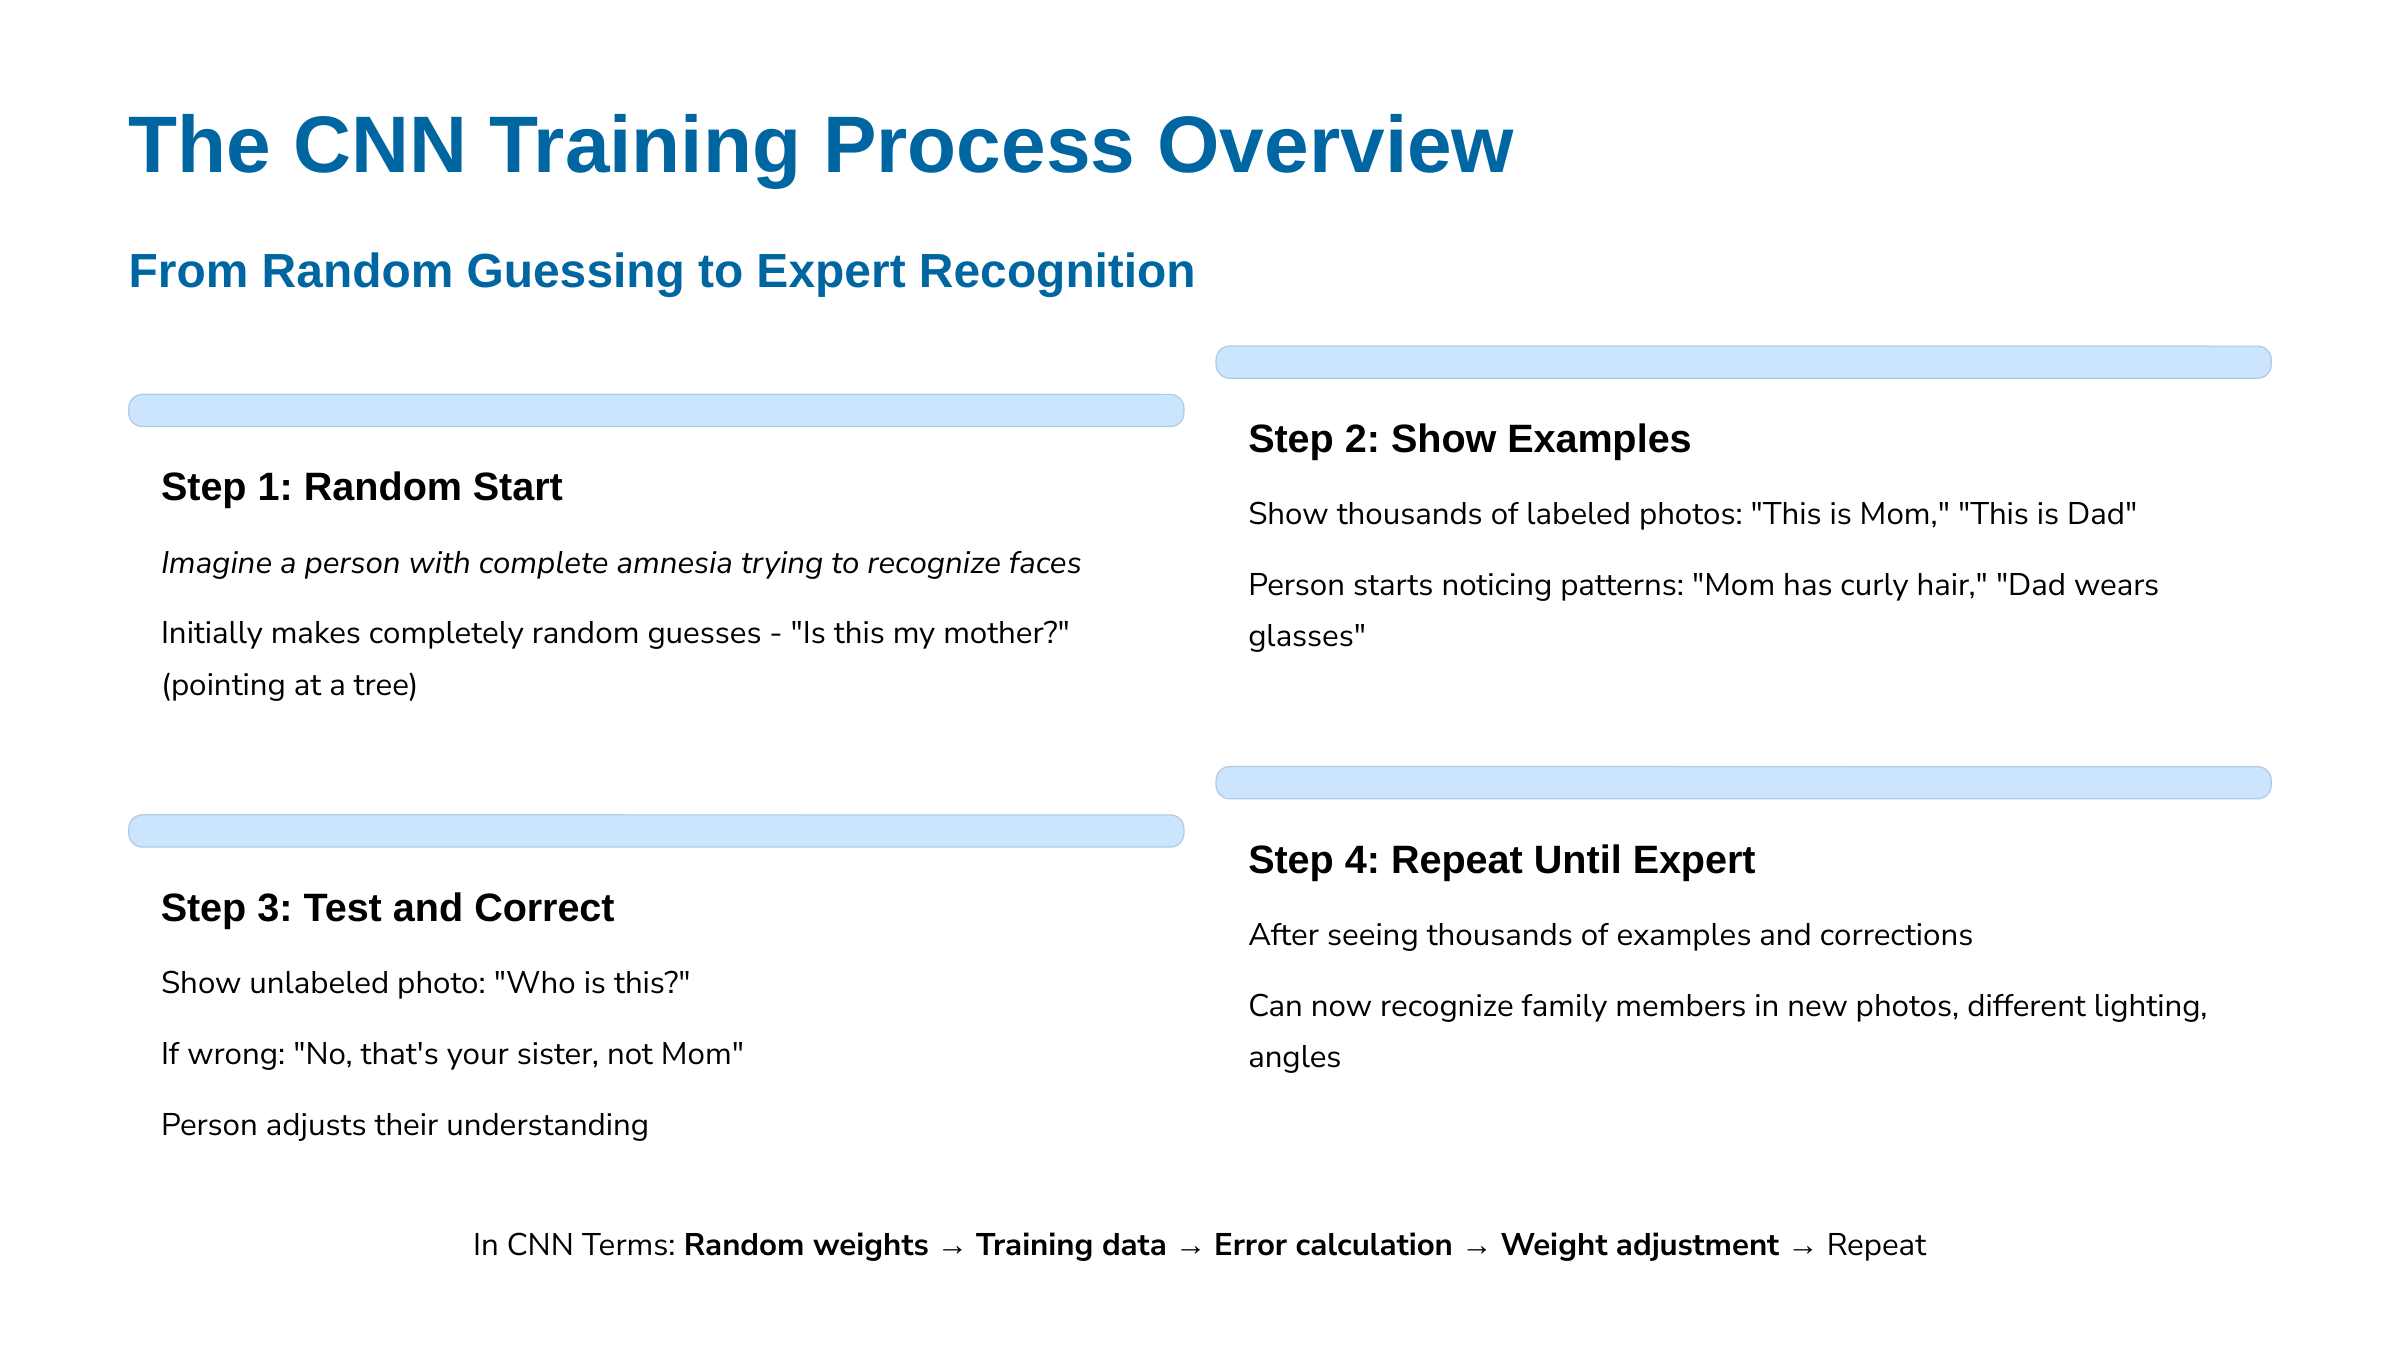

The CNN Training Process Overview
From Random Guessing to Expert Recognition

Step 2: Show Examples
Step 1: Random Start
Show thousands of labeled photos: "This is Mom," "This is Dad"
Imagine a person with complete amnesia trying to recognize faces
Person starts noticing patterns: "Mom has curly hair," "Dad wears glasses"
Initially makes completely random guesses - "Is this my mother?" (pointing at a tree)

Step 4: Repeat Until Expert
Step 3: Test and Correct
After seeing thousands of examples and corrections
Show unlabeled photo: "Who is this?"
Can now recognize family members in new photos, different lighting, angles
If wrong: "No, that's your sister, not Mom"
Person adjusts their understanding
In CNN Terms: Random weights → Training data → Error calculation → Weight adjustment → Repeat